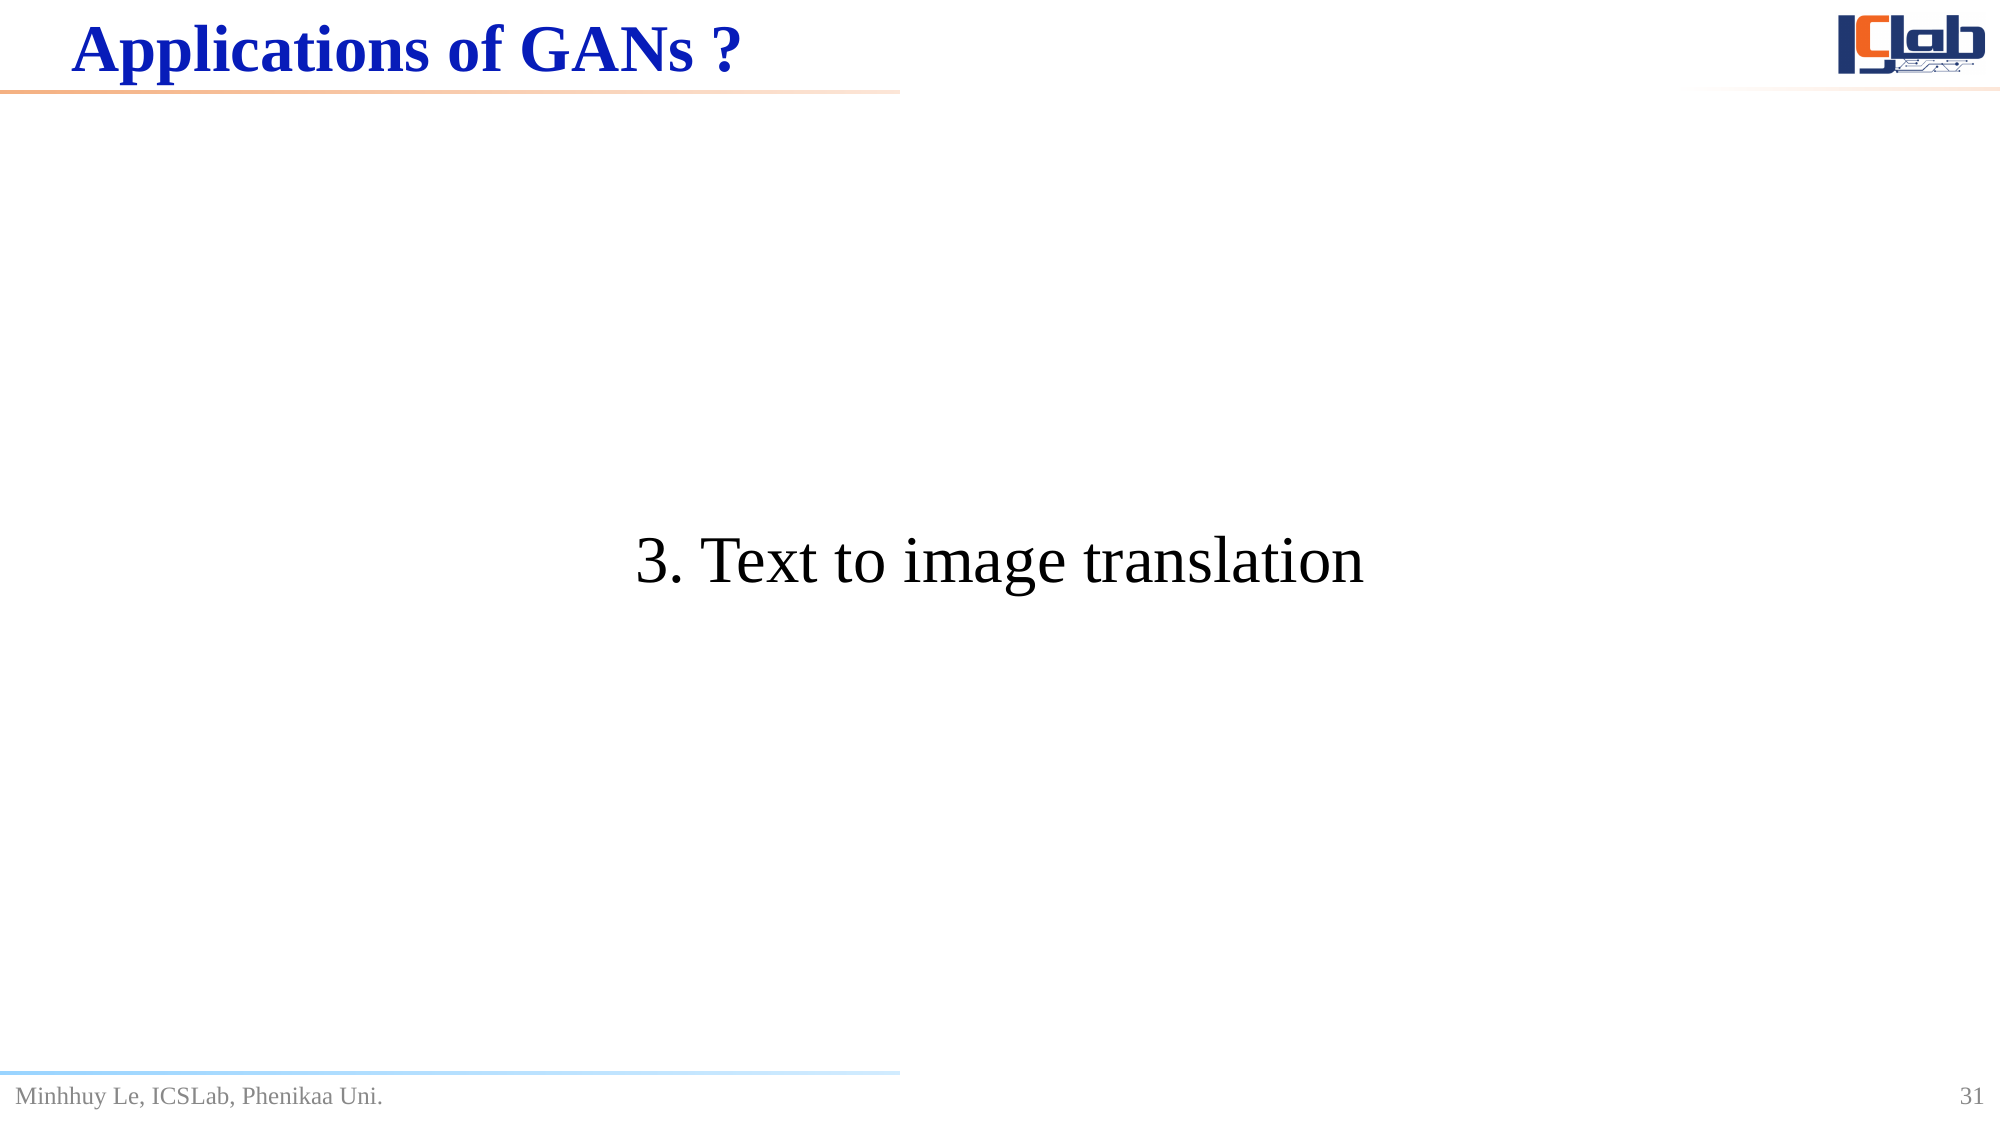

# Applications of GANs ?
3. Text to image translation
31